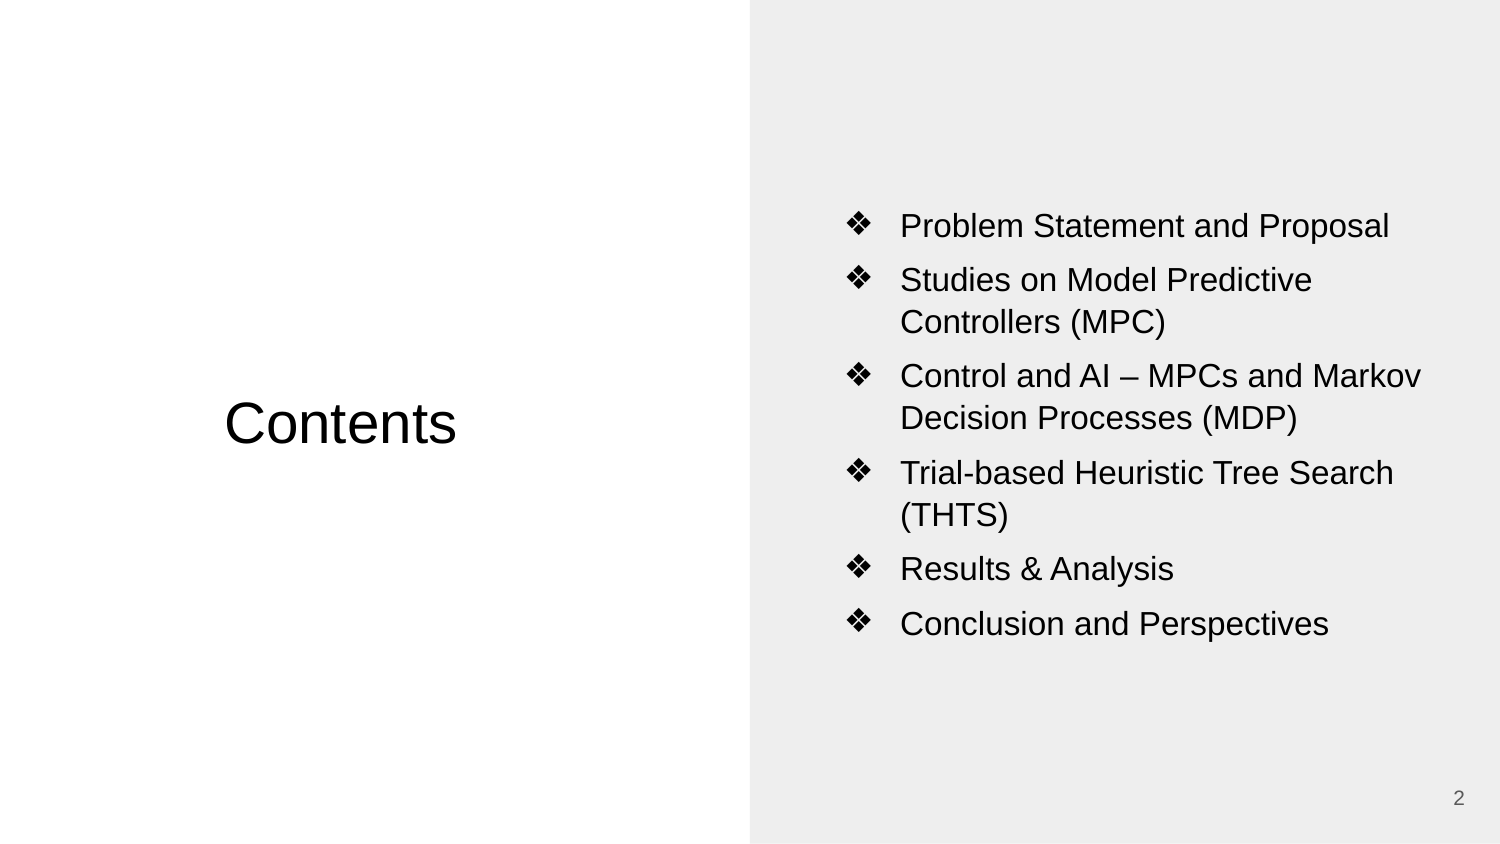

Problem Statement and Proposal
Studies on Model Predictive Controllers (MPC)
Control and AI – MPCs and Markov Decision Processes (MDP)
Trial-based Heuristic Tree Search (THTS)
Results & Analysis
Conclusion and Perspectives
# Contents
2